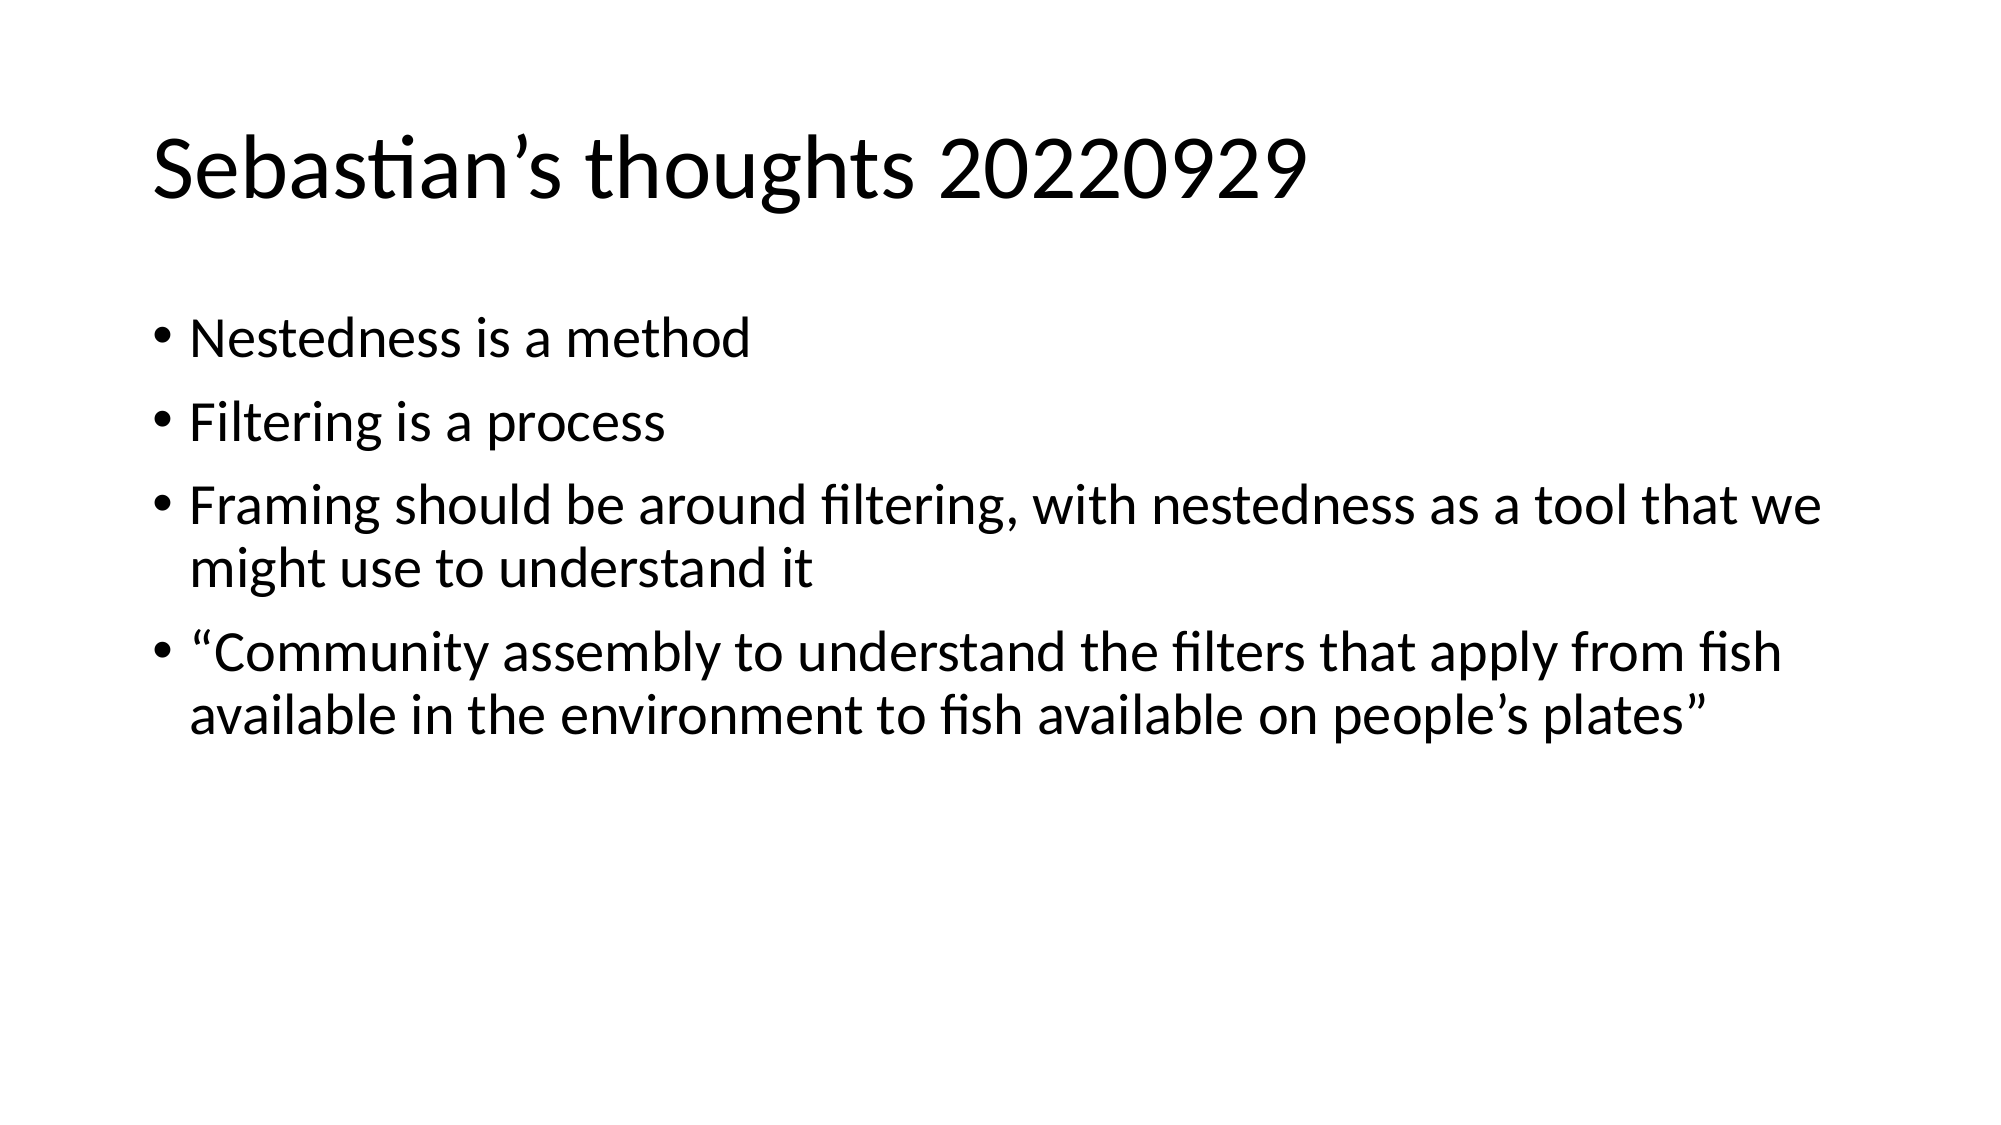

# Sebastian’s thoughts 20220929
Nestedness is a method
Filtering is a process
Framing should be around filtering, with nestedness as a tool that we might use to understand it
“Community assembly to understand the filters that apply from fish available in the environment to fish available on people’s plates”